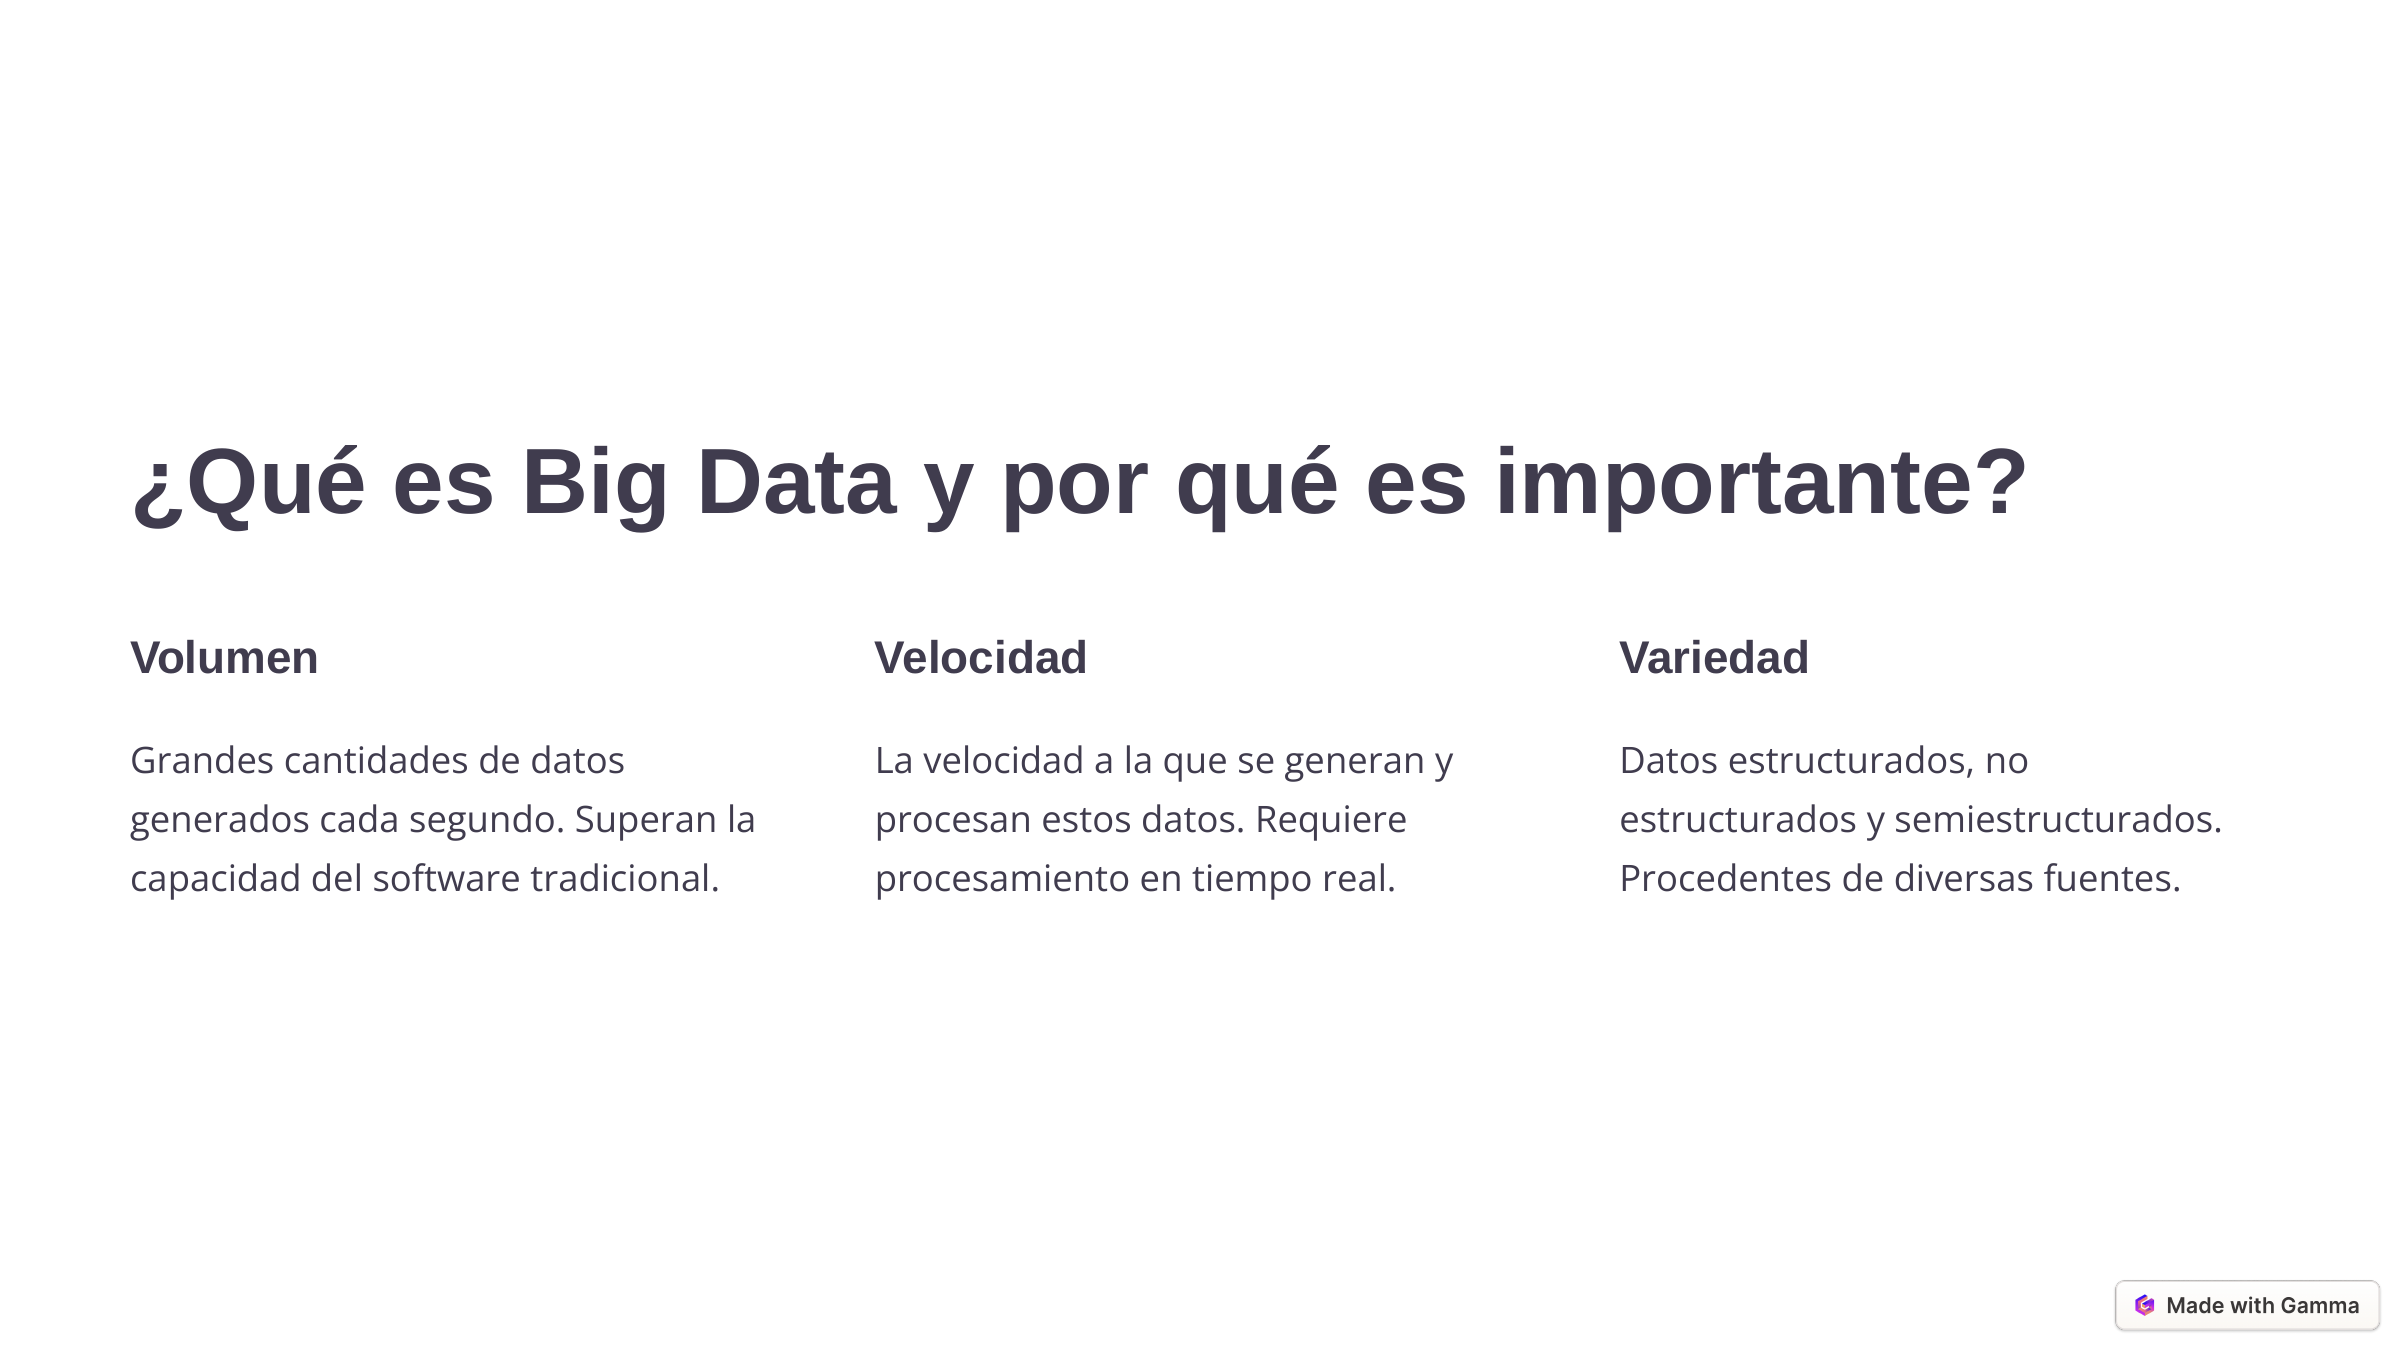

¿Qué es Big Data y por qué es importante?
Volumen
Velocidad
Variedad
Grandes cantidades de datos generados cada segundo. Superan la capacidad del software tradicional.
La velocidad a la que se generan y procesan estos datos. Requiere procesamiento en tiempo real.
Datos estructurados, no estructurados y semiestructurados. Procedentes de diversas fuentes.